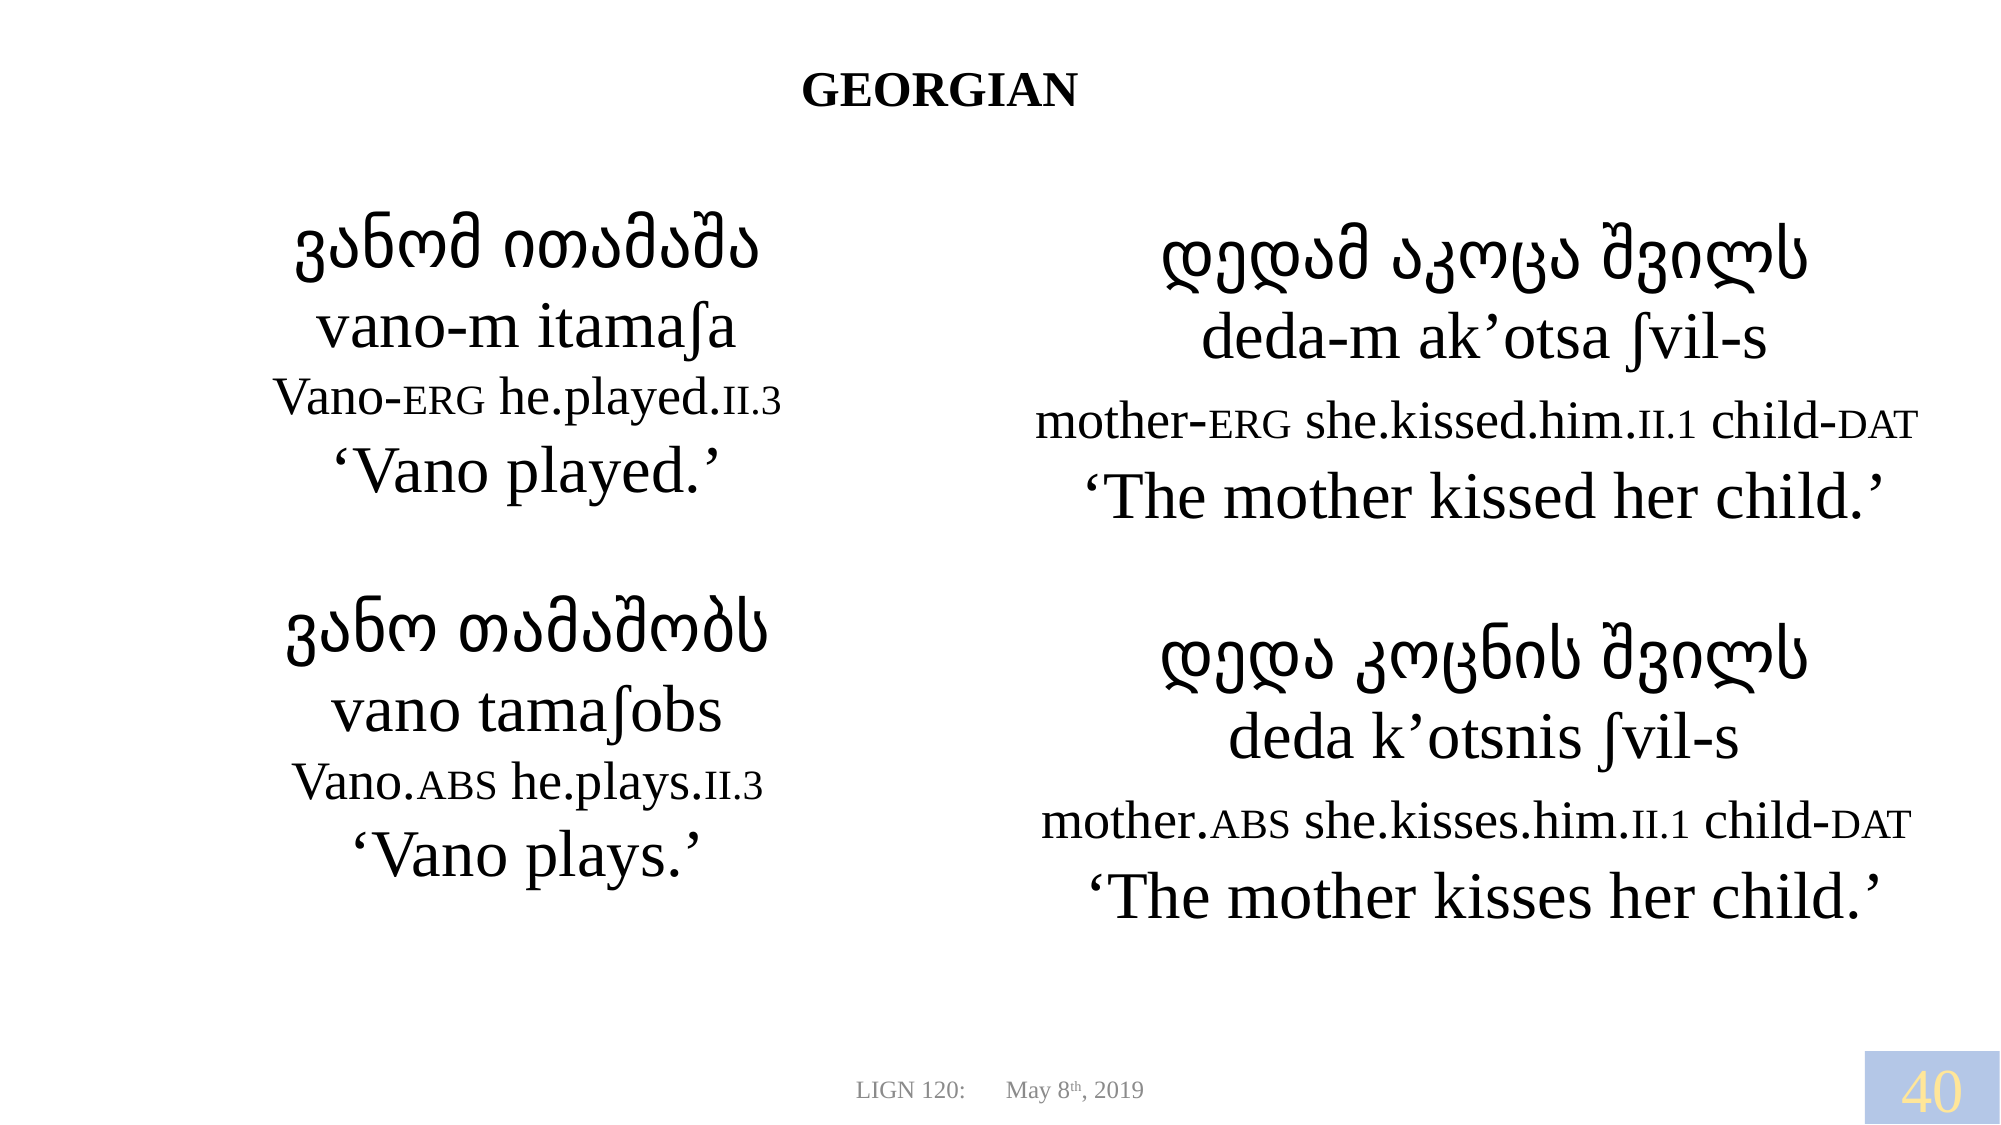

GEORGIAN

ვანომ ითამაშა
vano-m itamaʃa
Vano-ERG he.played.II.3
‘Vano played.’

ვანო თამაშობს
vano tamaʃobs
Vano.ABS he.plays.II.3
‘Vano plays.’

დედამ აკოცა შვილს
deda-m ak’otsa ʃvil-s
mother-ERG she.kissed.him.II.1 child-DAT
‘The mother kissed her child.’

დედა კოცნის შვილს
deda k’otsnis ʃvil-s
mother.ABS she.kisses.him.II.1 child-DAT
‘The mother kisses her child.’

40
LIGN 120:	May 8th, 2019